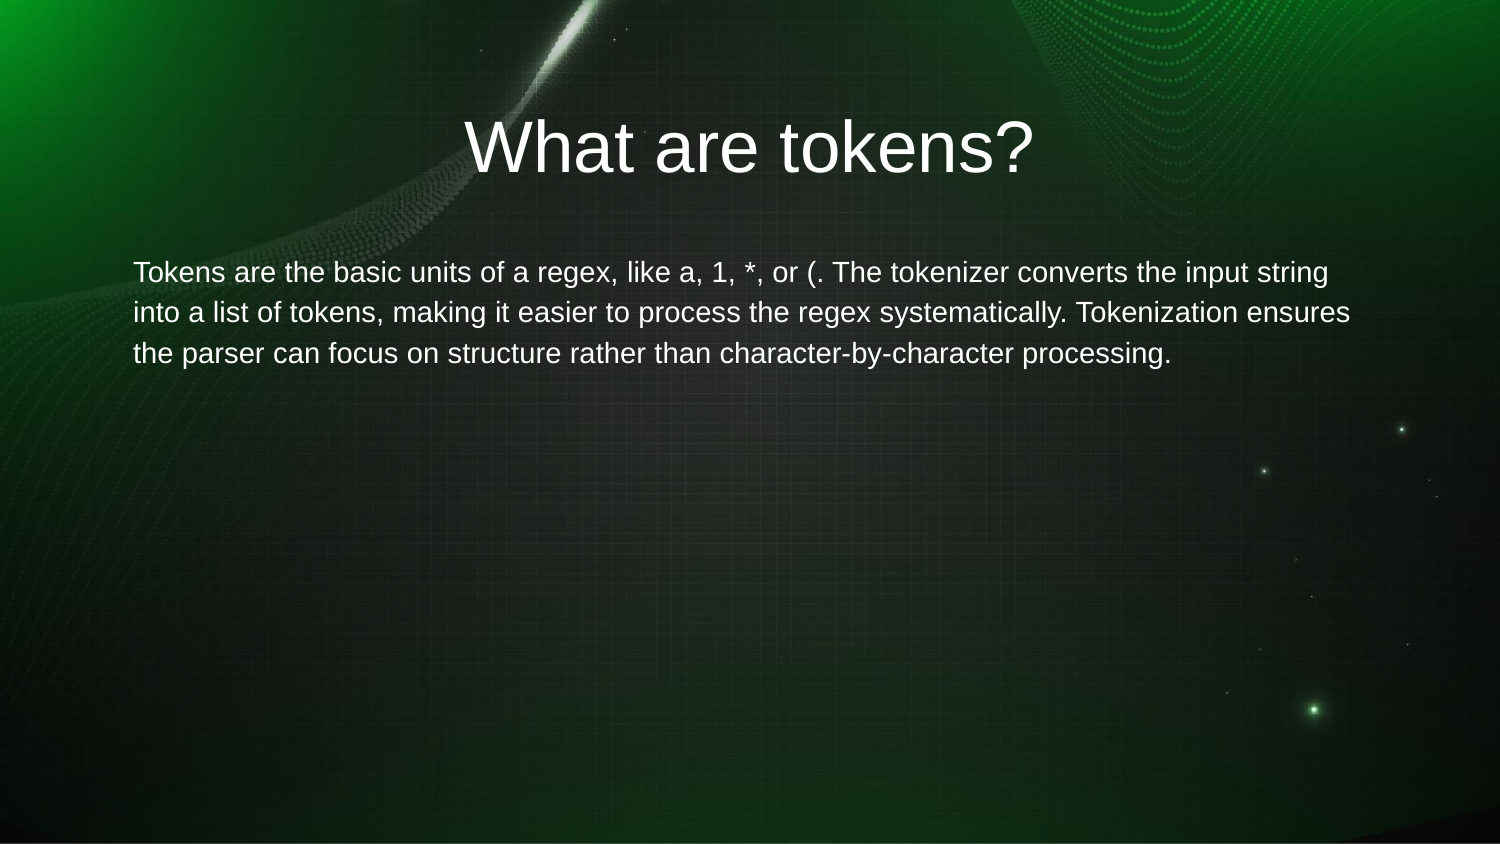

# What are tokens?
Tokens are the basic units of a regex, like a, 1, *, or (. The tokenizer converts the input string into a list of tokens, making it easier to process the regex systematically. Tokenization ensures the parser can focus on structure rather than character-by-character processing.